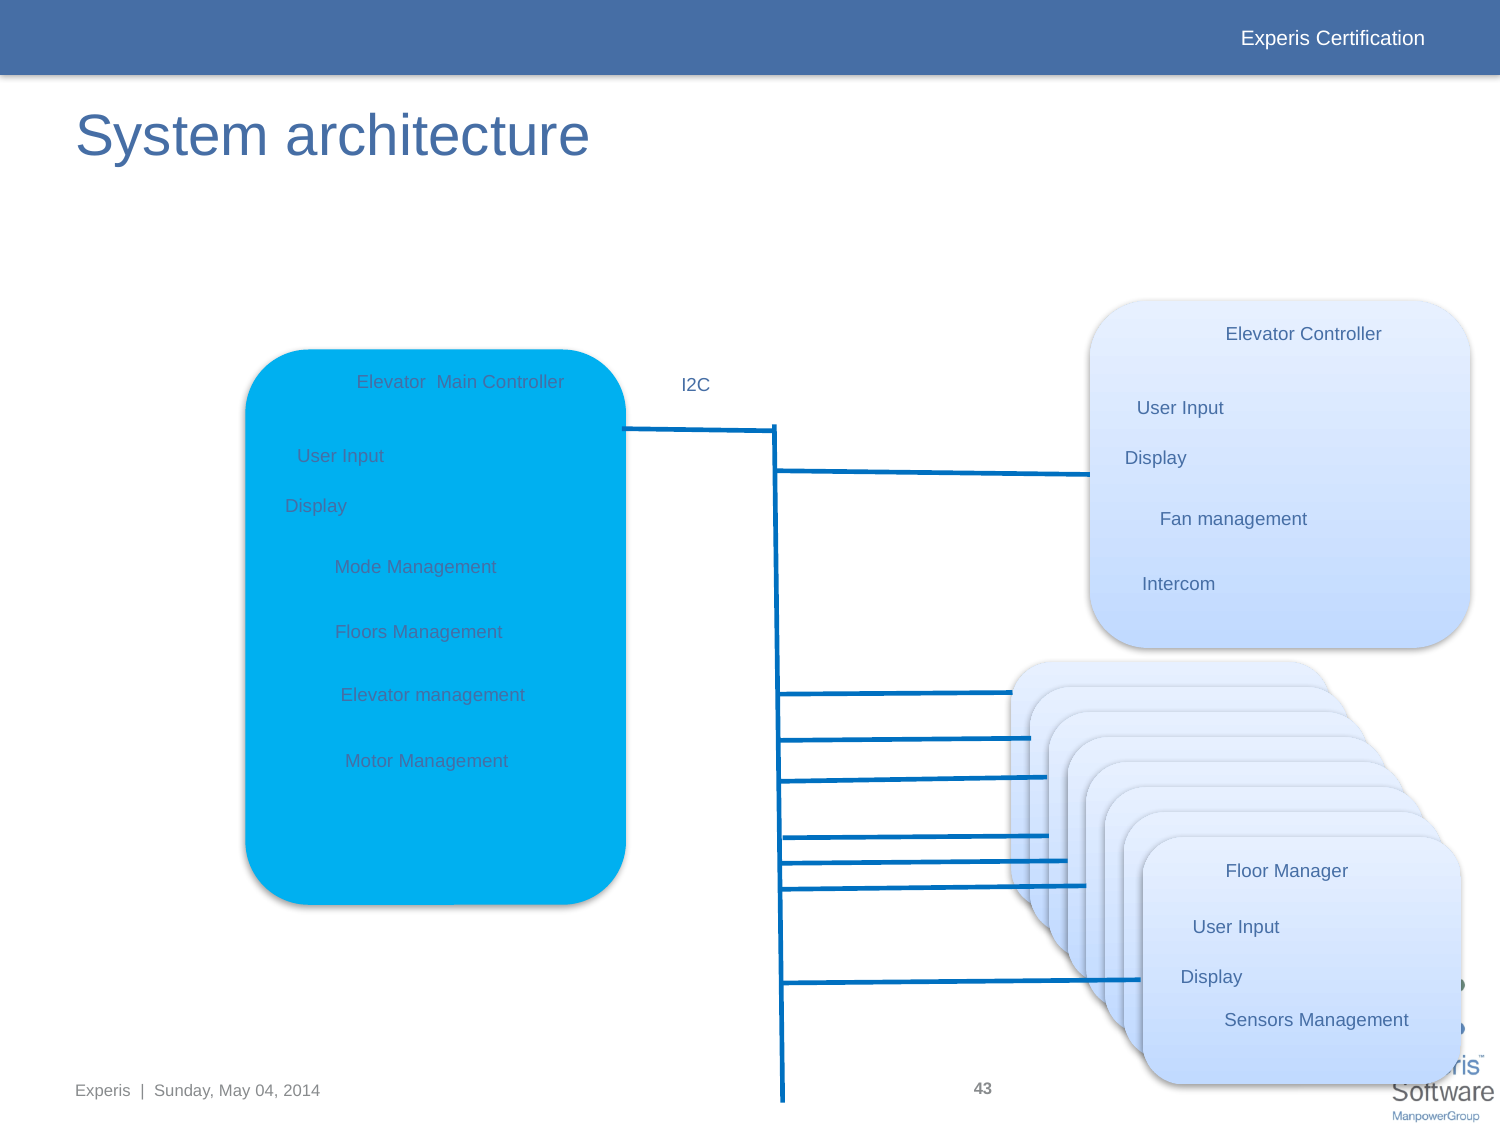

# System architecture

Elevator Controller

Elevator  Main Controller
I2C
User Input
User Input
Display
Display
Fan management
Mode Management
Intercom
Floors Management

Floor Manager
User Input
Display
Sensors Management
Elevator management

Floor Manager
User Input
Display
Sensors Management

Floor Manager
User Input
Display
Sensors Management

Floor Manager
User Input
Display
Sensors Management
Motor Management

Floor Manager
User Input
Display
Sensors Management

Floor Manager
User Input
Display
Sensors Management

Floor Manager
User Input
Display
Sensors Management

Floor Manager
User Input
Display
Sensors Management